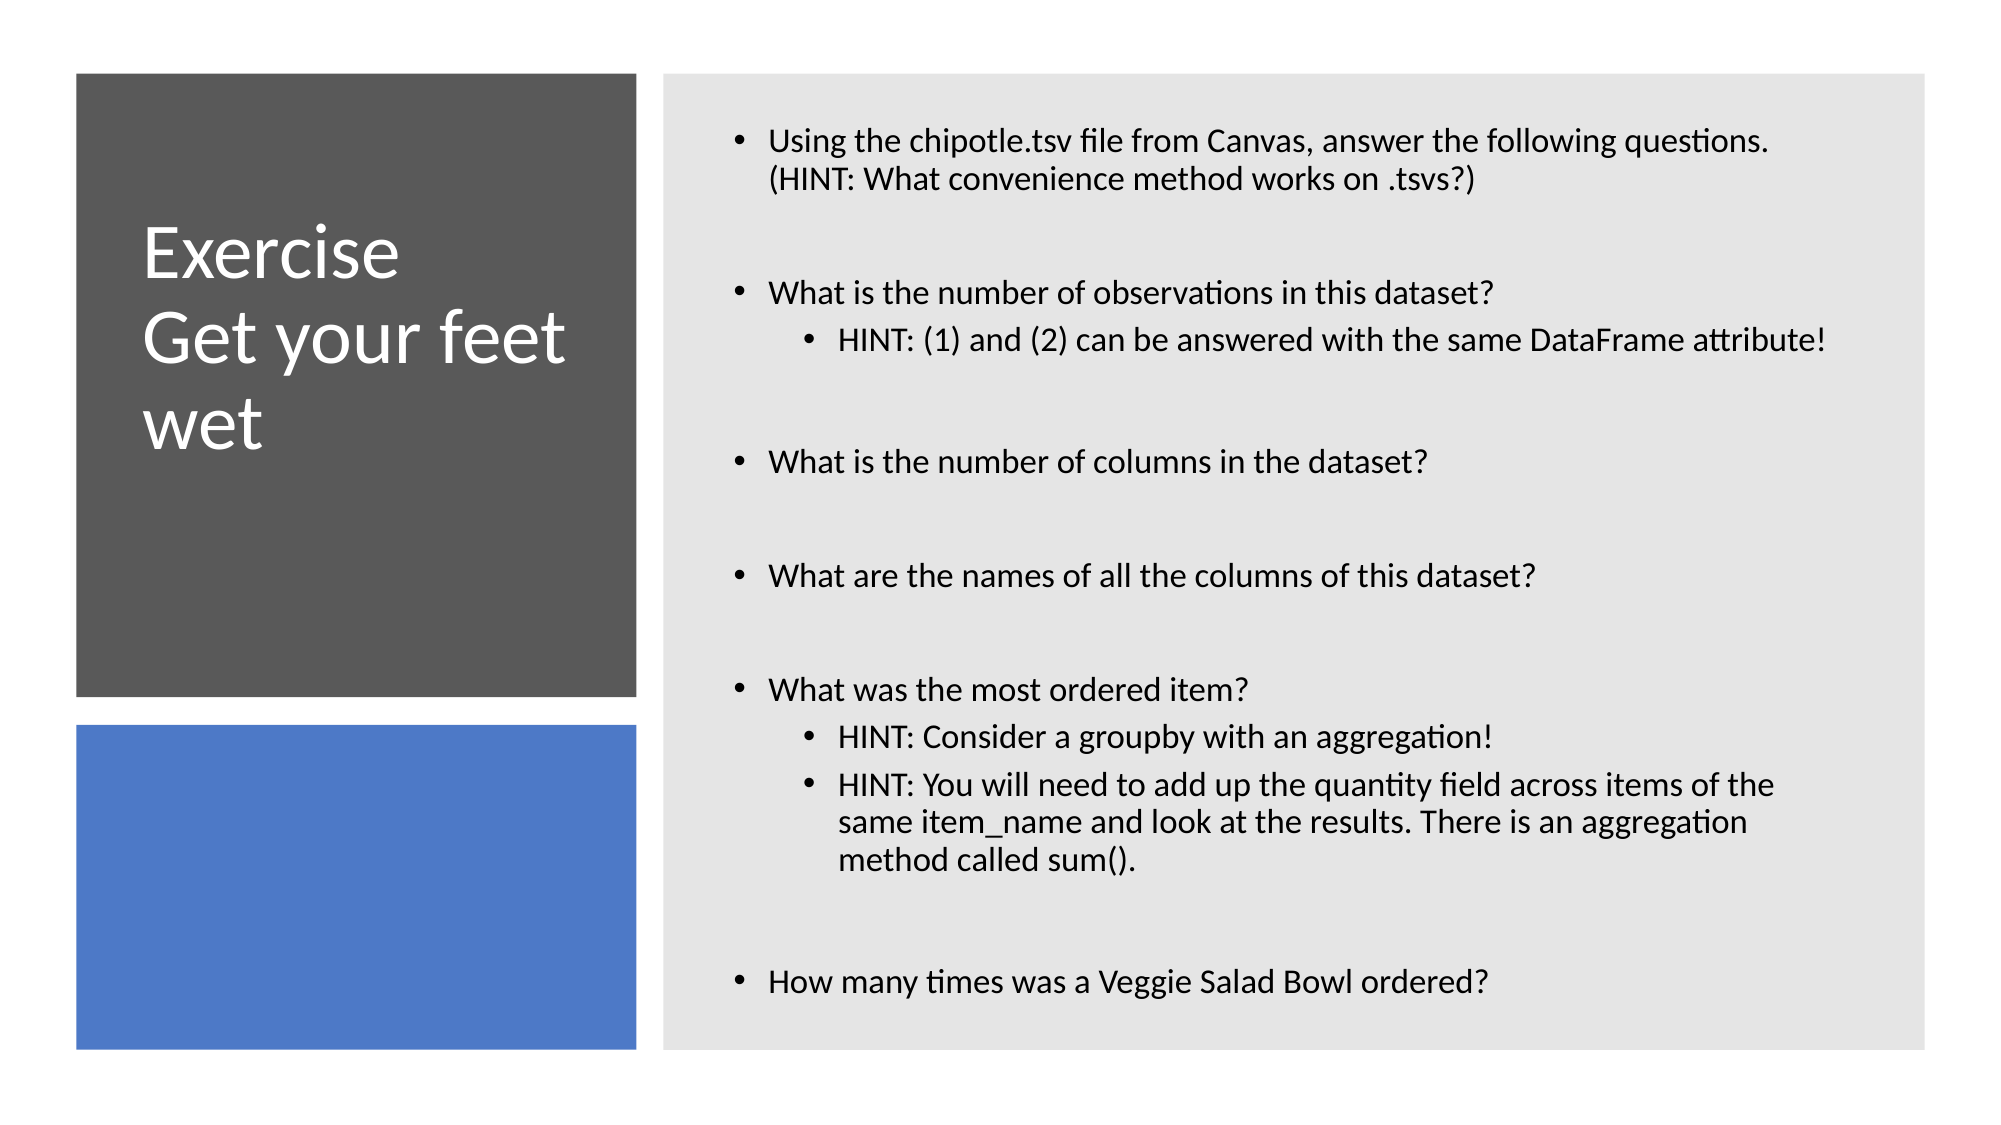

Using the chipotle.tsv file from Canvas, answer the following questions. (HINT: What convenience method works on .tsvs?)

What is the number of observations in this dataset?
HINT: (1) and (2) can be answered with the same DataFrame attribute!

What is the number of columns in the dataset?

What are the names of all the columns of this dataset?

What was the most ordered item?
HINT: Consider a groupby with an aggregation!
HINT: You will need to add up the quantity field across items of the same item_name and look at the results. There is an aggregation method called sum().

How many times was a Veggie Salad Bowl ordered?
# Exercise Get your feet wet